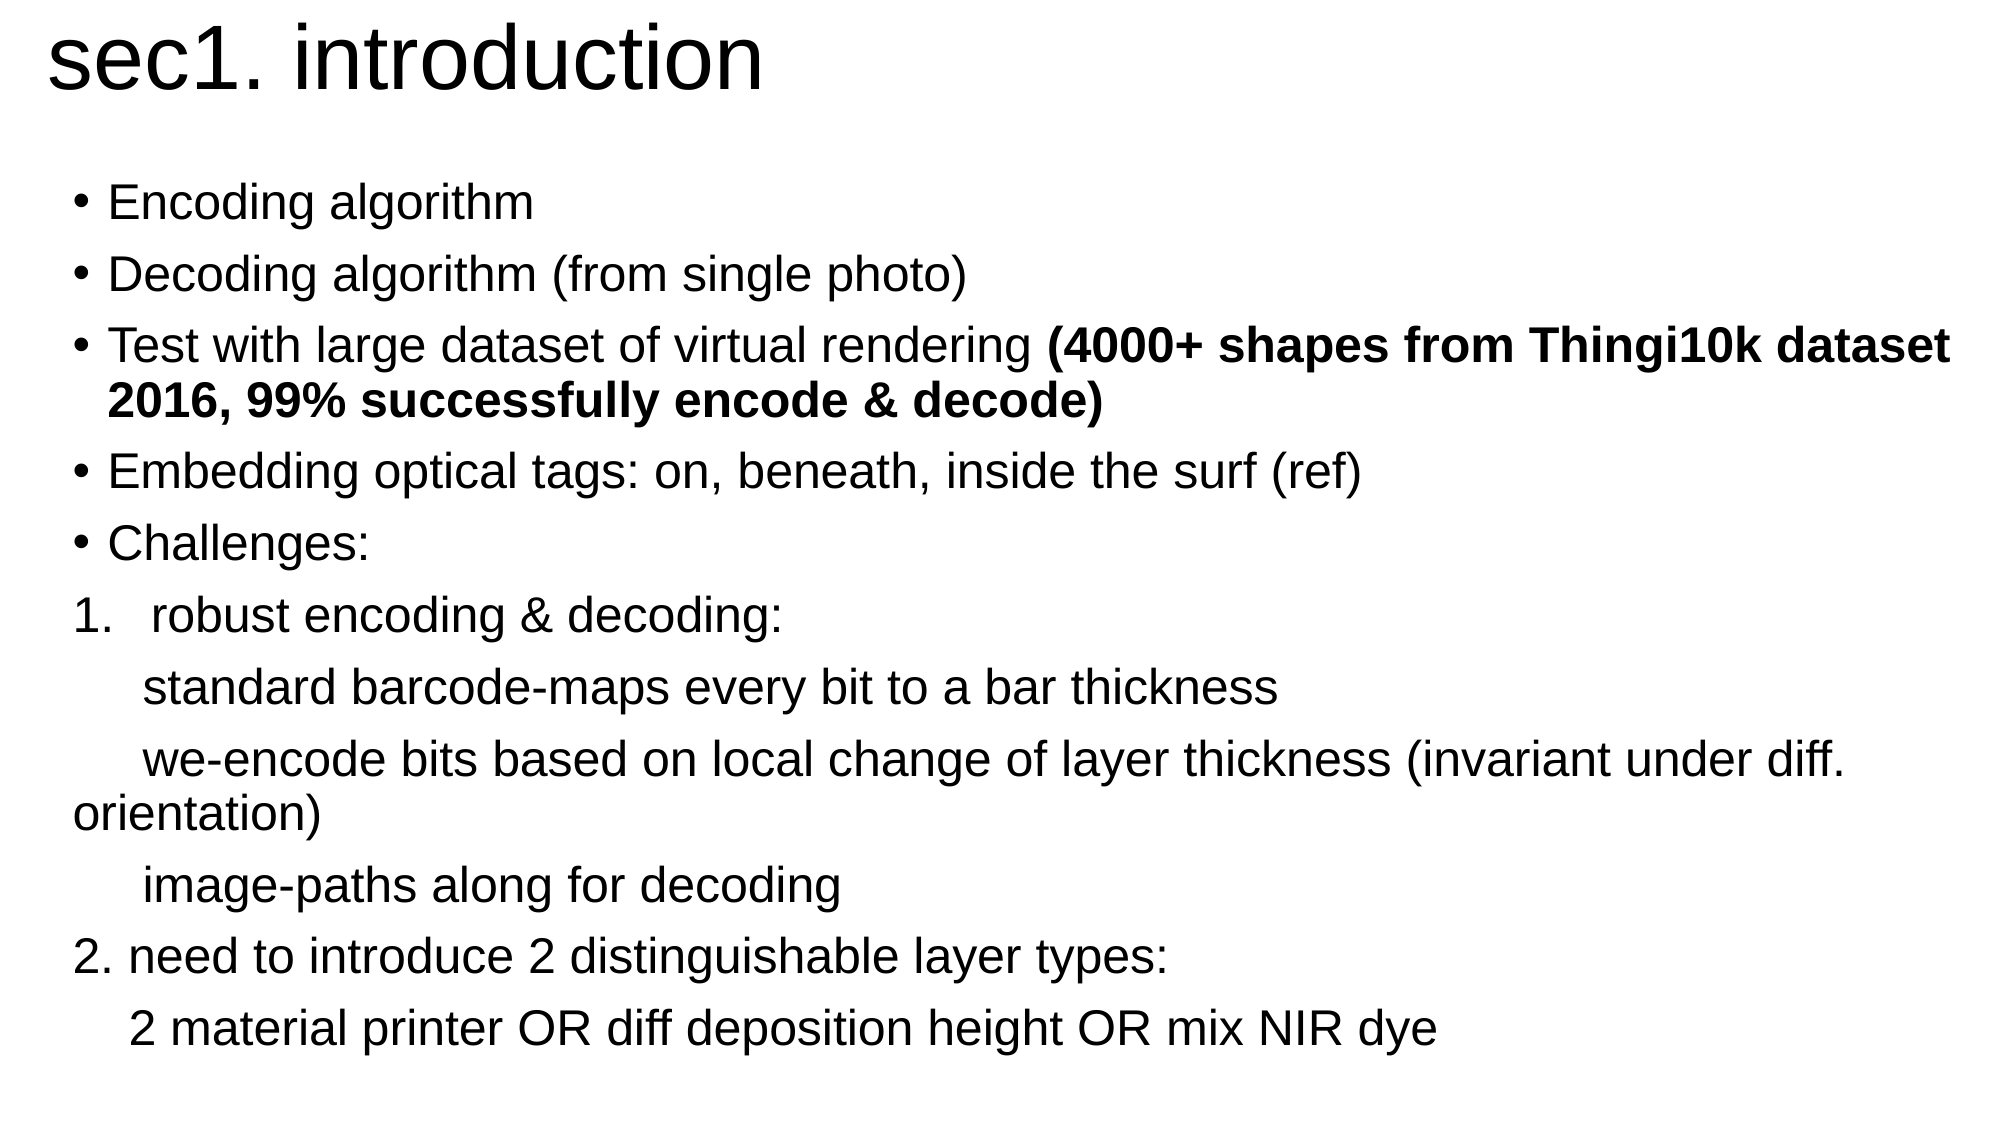

# sec1. introduction
Encoding algorithm
Decoding algorithm (from single photo)
Test with large dataset of virtual rendering (4000+ shapes from Thingi10k dataset 2016, 99% successfully encode & decode)
Embedding optical tags: on, beneath, inside the surf (ref)
Challenges:
robust encoding & decoding:
     standard barcode-maps every bit to a bar thickness
     we-encode bits based on local change of layer thickness (invariant under diff. orientation)
     image-paths along for decoding
2. need to introduce 2 distinguishable layer types:
    2 material printer OR diff deposition height OR mix NIR dye